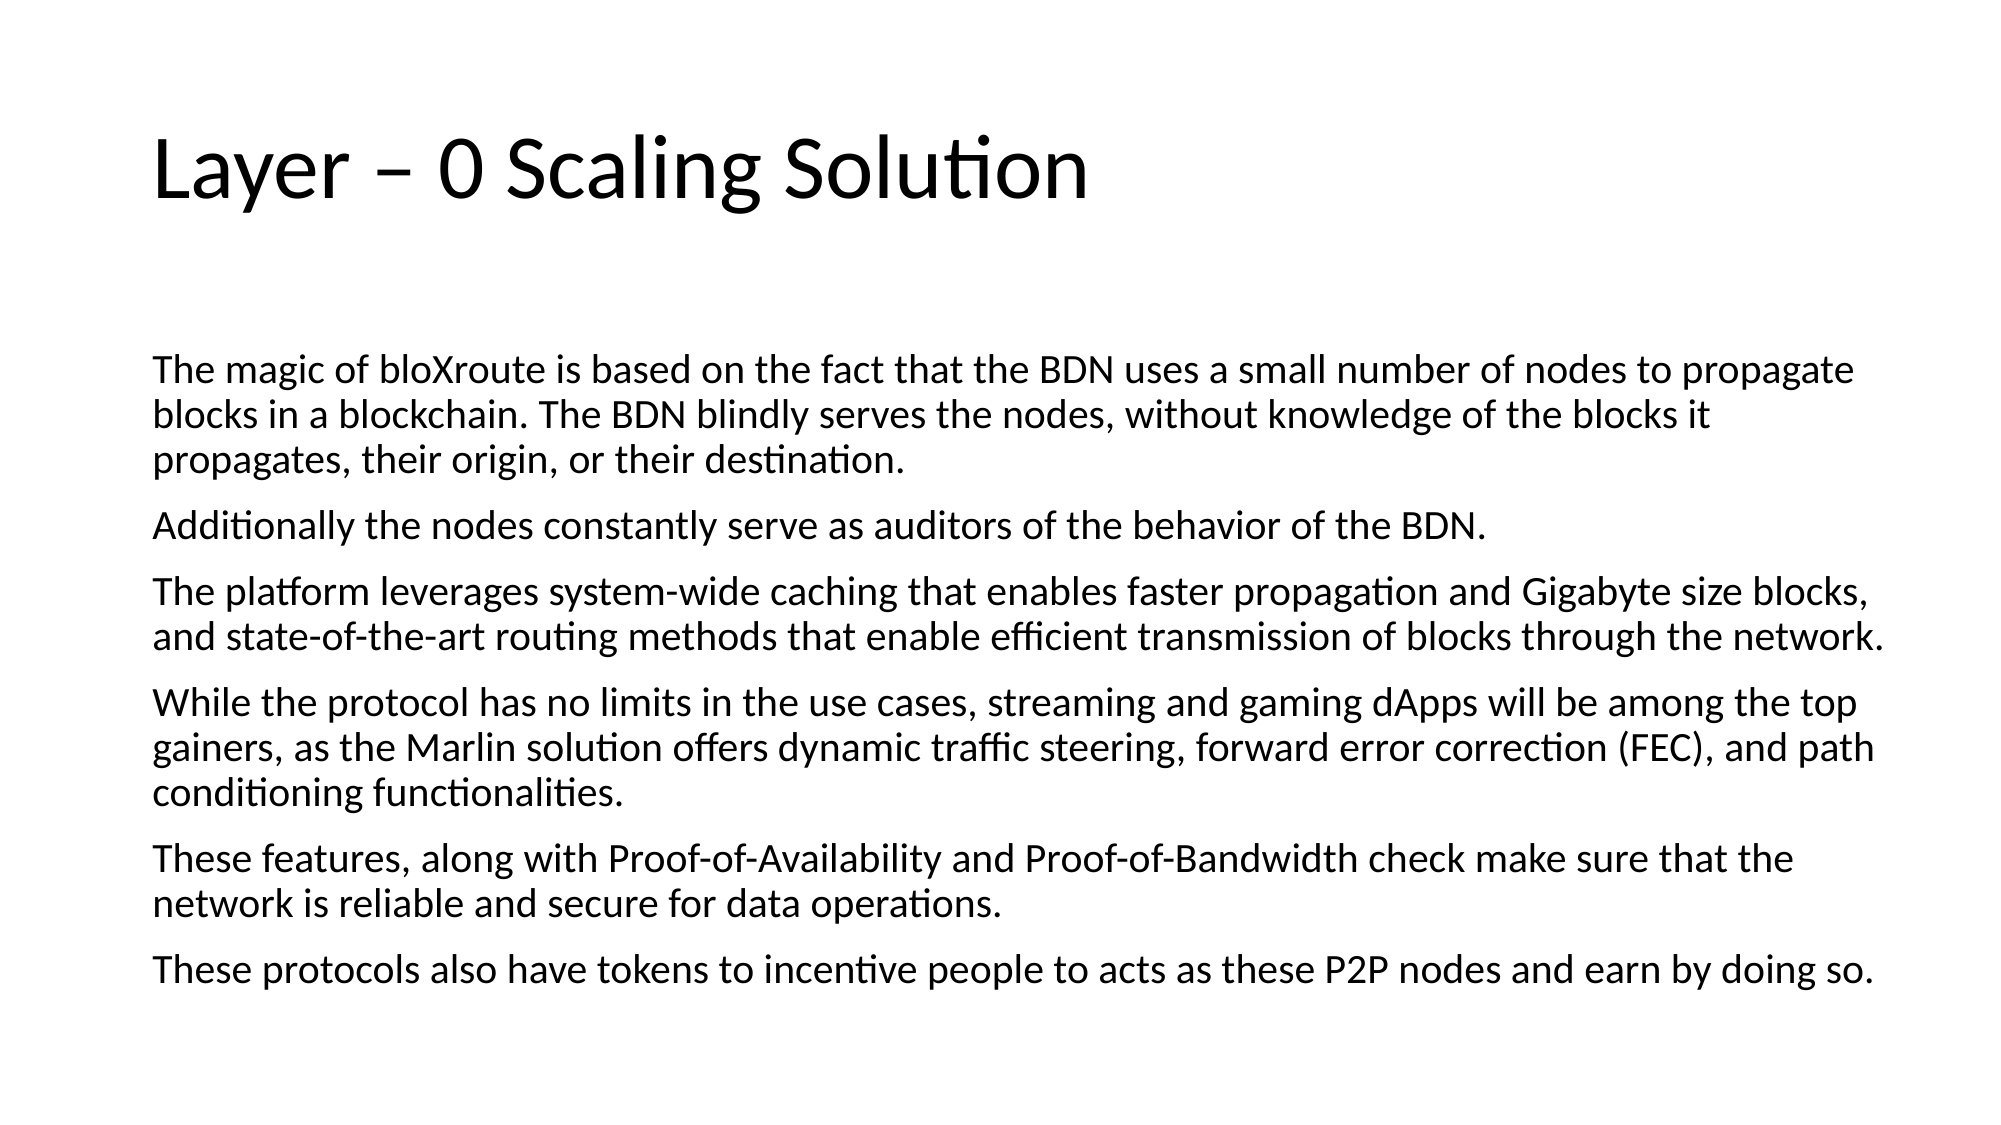

# Layer – 0 Scaling Solution
The magic of bloXroute is based on the fact that the BDN uses a small number of nodes to propagate blocks in a blockchain. The BDN blindly serves the nodes, without knowledge of the blocks it propagates, their origin, or their destination.
Additionally the nodes constantly serve as auditors of the behavior of the BDN.
The platform leverages system-wide caching that enables faster propagation and Gigabyte size blocks, and state-of-the-art routing methods that enable efficient transmission of blocks through the network.
While the protocol has no limits in the use cases, streaming and gaming dApps will be among the top gainers, as the Marlin solution offers dynamic traffic steering, forward error correction (FEC), and path conditioning functionalities.
These features, along with Proof-of-Availability and Proof-of-Bandwidth check make sure that the network is reliable and secure for data operations.
These protocols also have tokens to incentive people to acts as these P2P nodes and earn by doing so.